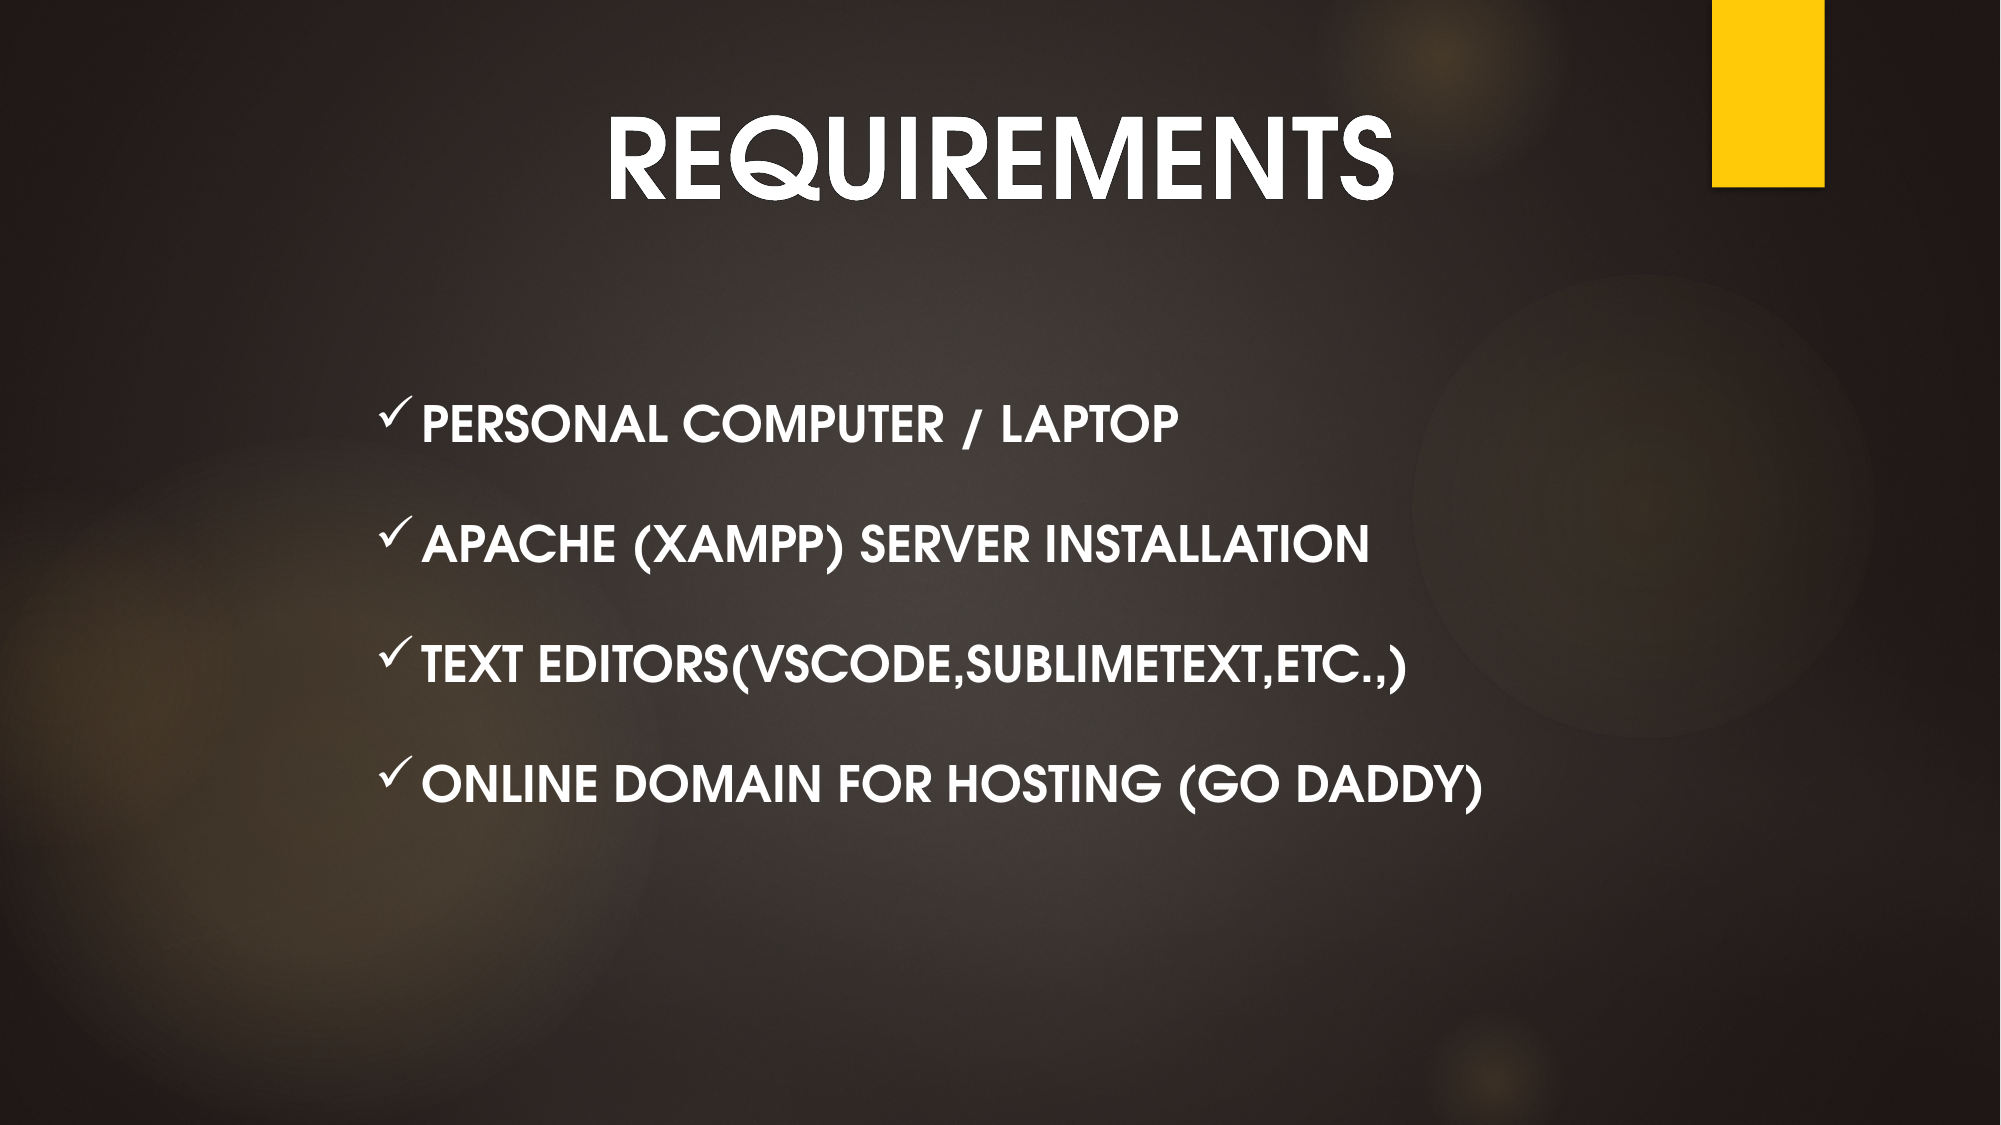

REQUIREMENTS
PERSONAL COMPUTER / LAPTOP

APACHE (XAMPP) SERVER INSTALLATION

TEXT EDITORS(VSCODE,SUBLIMETEXT,ETC.,)

ONLINE DOMAIN FOR HOSTING (GO DADDY)